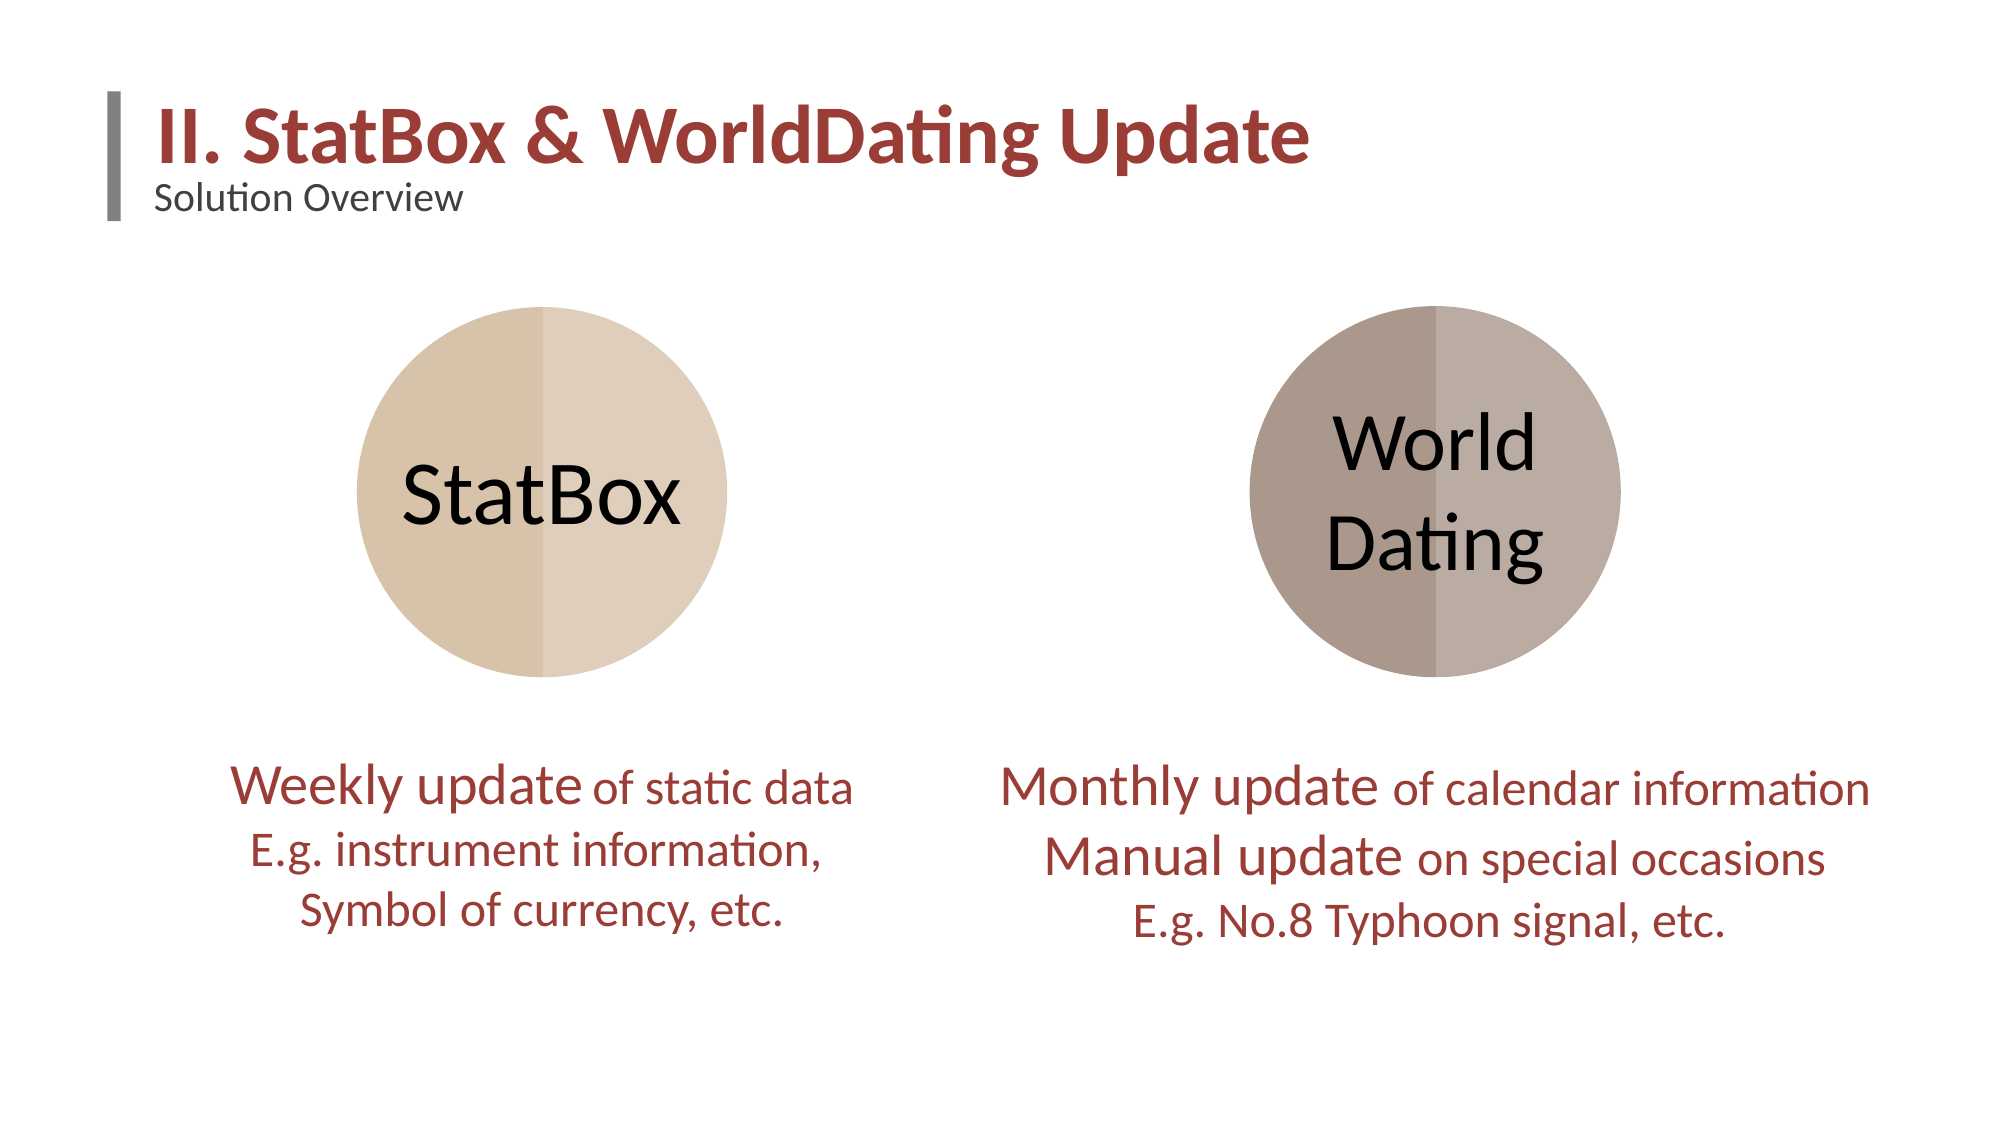

II. StatBox & WorldDating Update

Solution Overview

World
Dating
StatBox
Weekly update of static data
E.g. instrument information,
Symbol of currency, etc.
Monthly update of calendar information
Manual update on special occasions
E.g. No.8 Typhoon signal, etc.